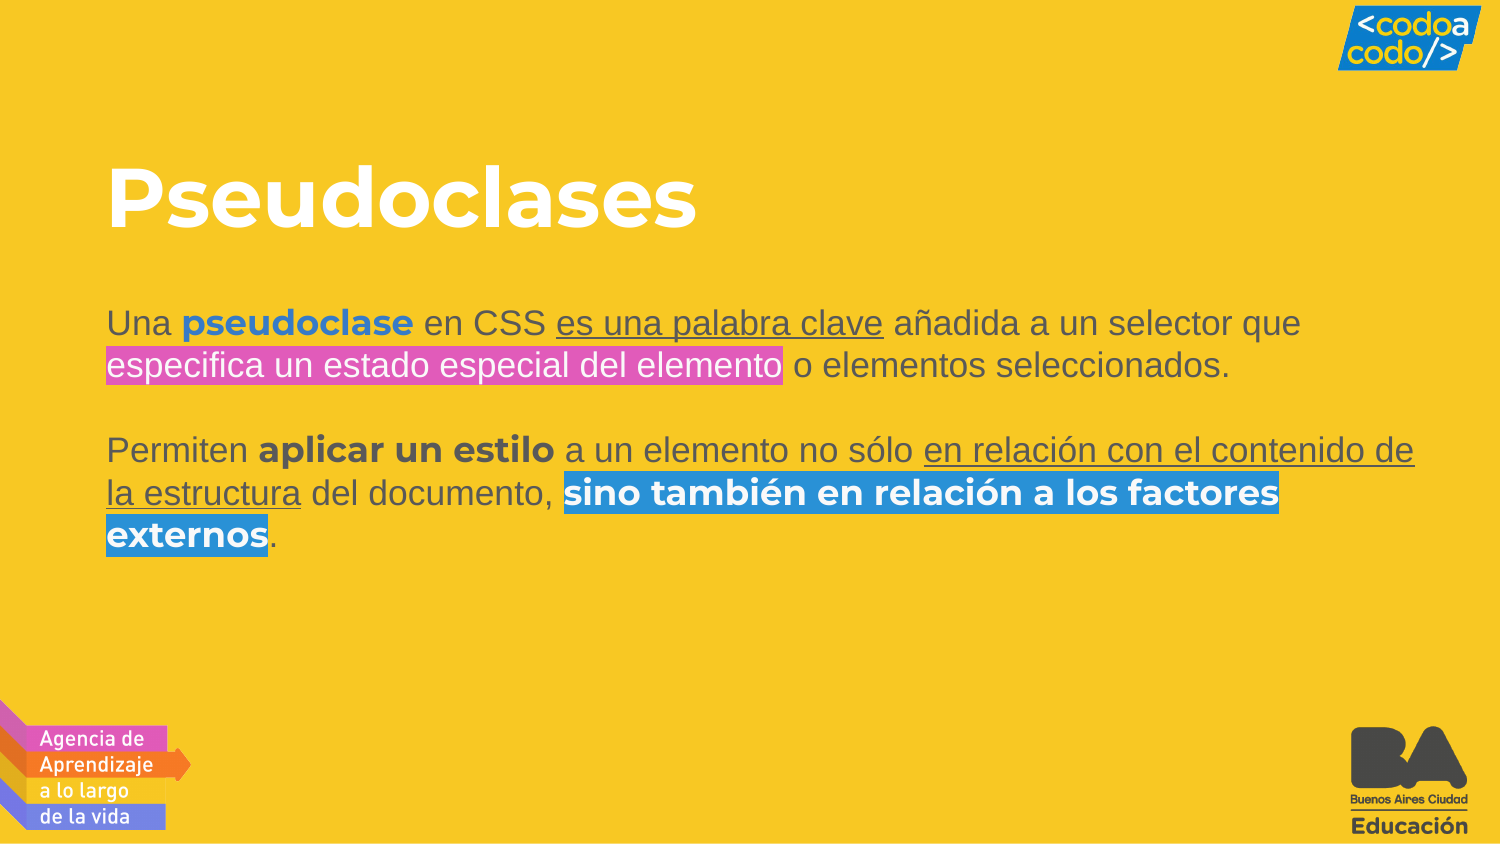

# Pseudoclases
Una pseudoclase en CSS es una palabra clave añadida a un selector que especifica un estado especial del elemento o elementos seleccionados.

Permiten aplicar un estilo a un elemento no sólo en relación con el contenido de la estructura del documento, sino también en relación a los factores externos.